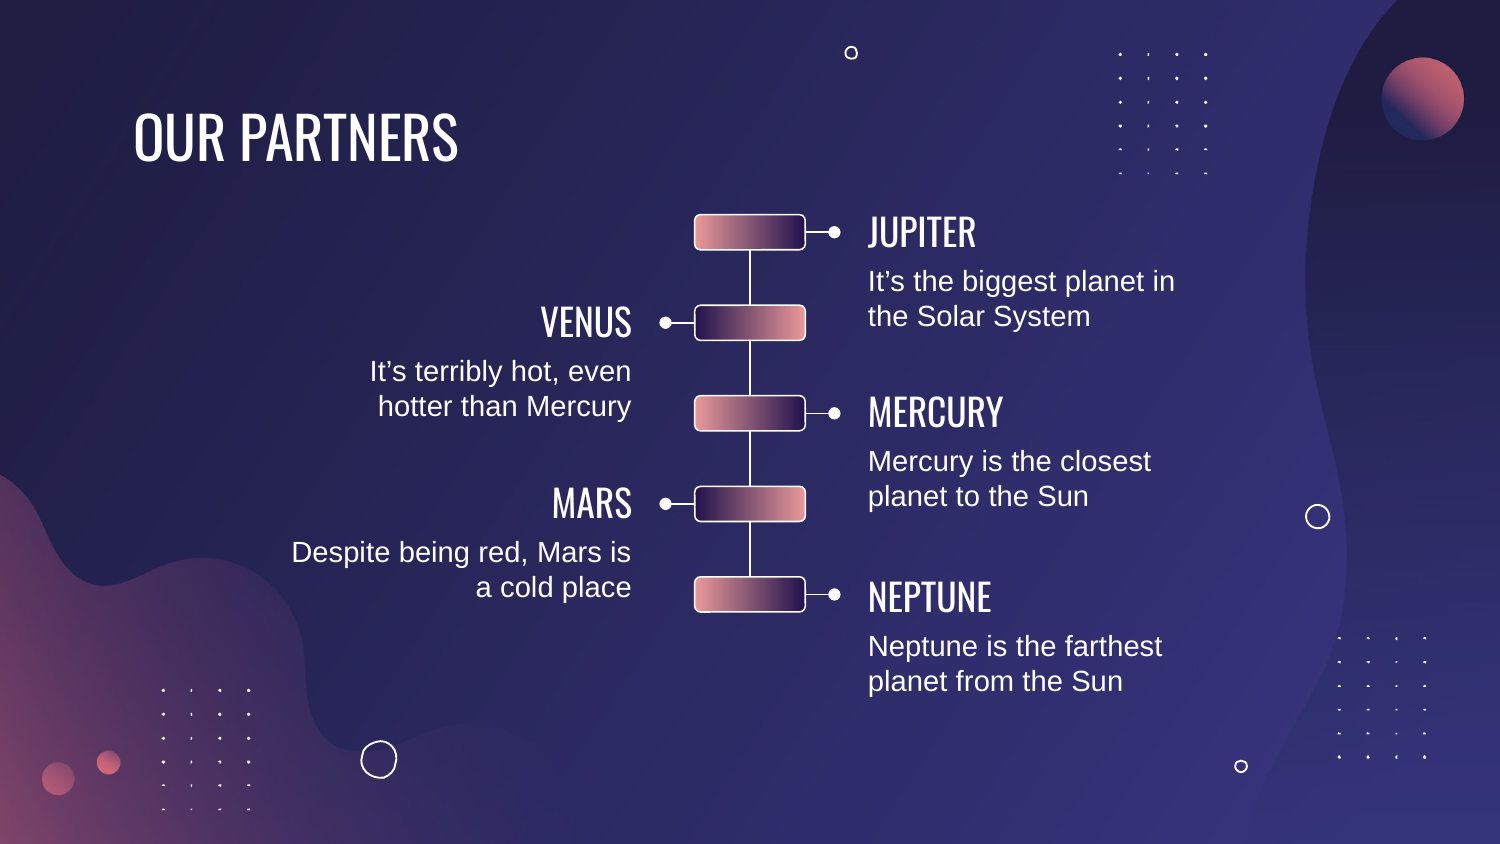

# OUR PARTNERS
JUPITER

It’s the biggest planet in the Solar System

VENUS
It’s terribly hot, even hotter than Mercury
MERCURY
Mercury is the closest planet to the Sun

MARS
Despite being red, Mars is a cold place
NEPTUNE
Neptune is the farthest planet from the Sun